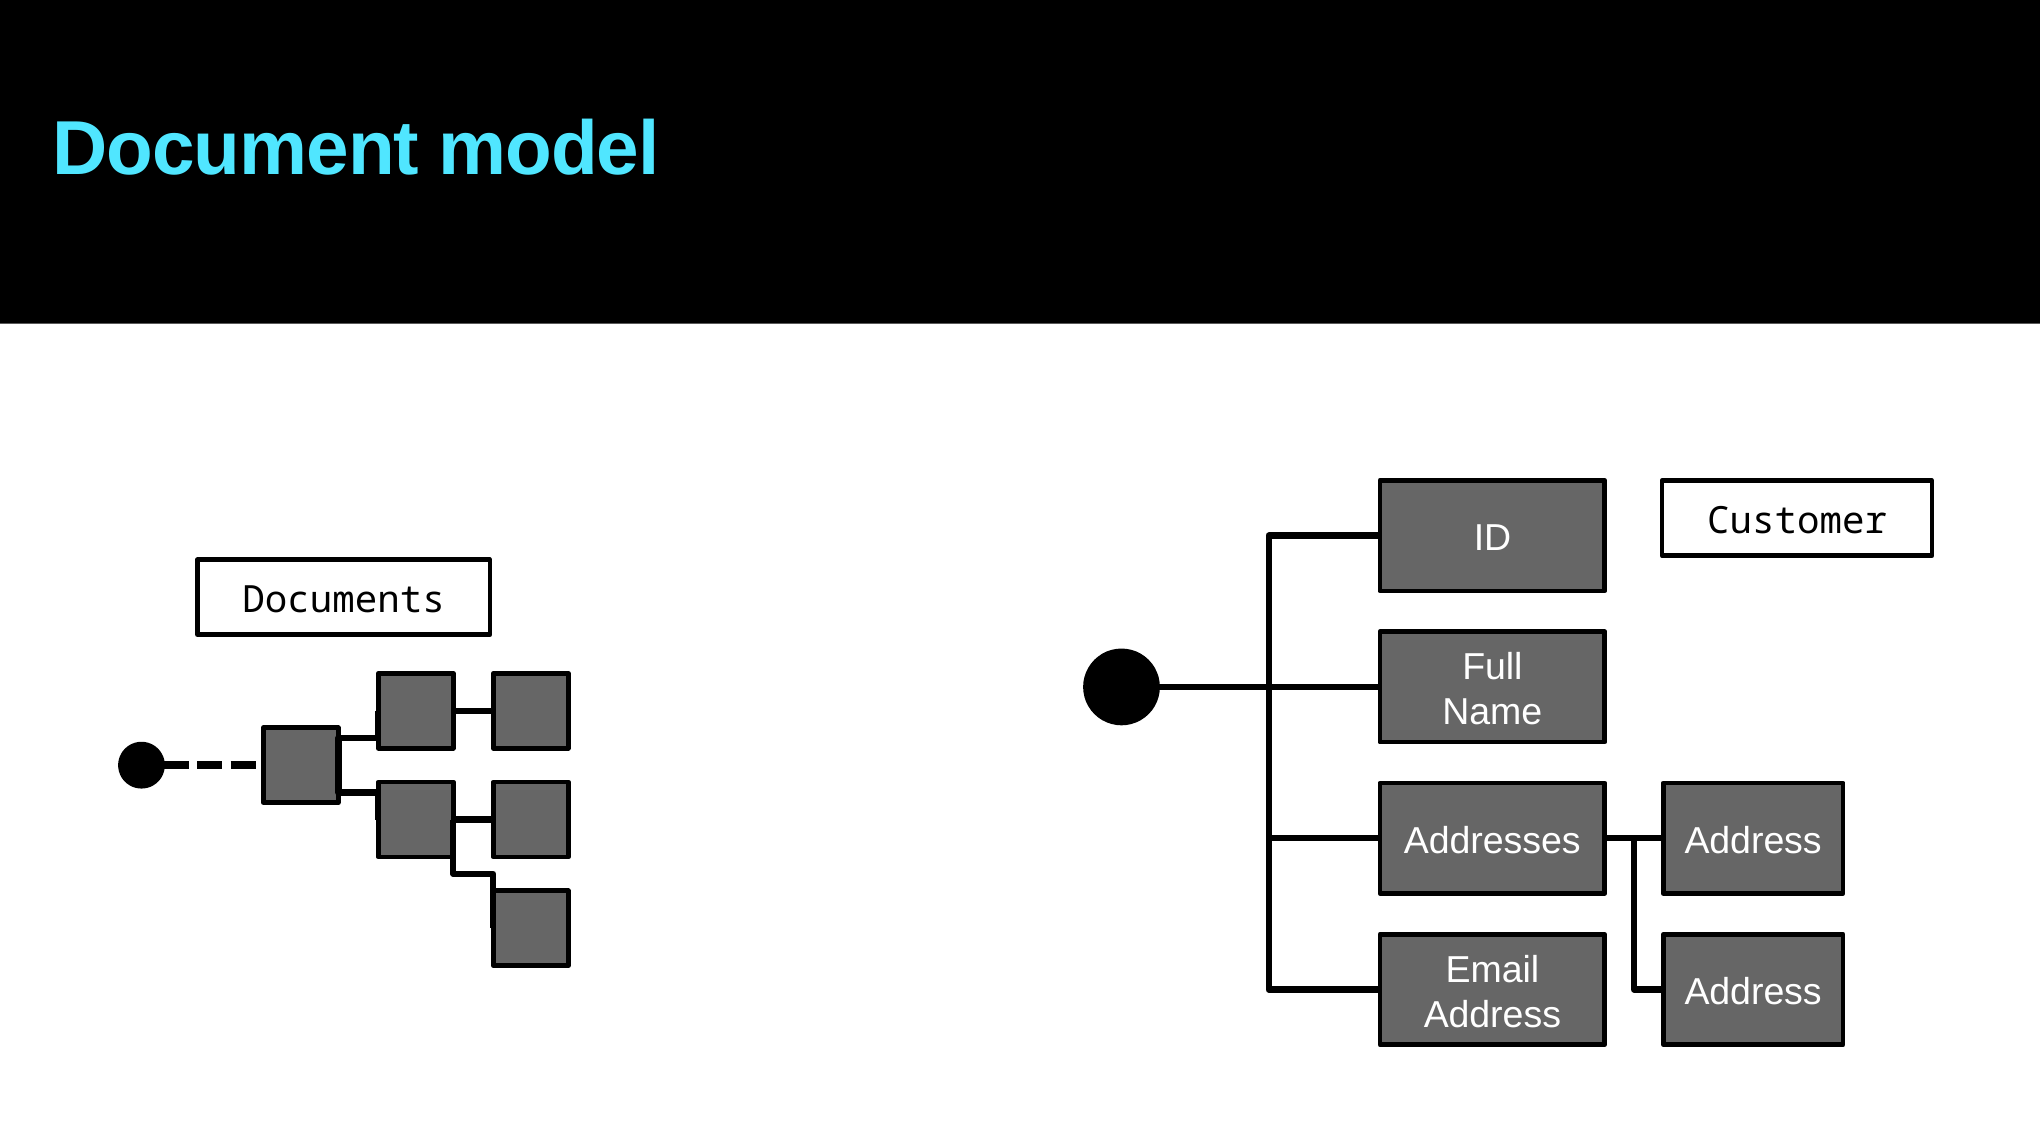

# Document model
ID
Customer
Full
Name

Addresses
Address
Email
Address
Address
Documents